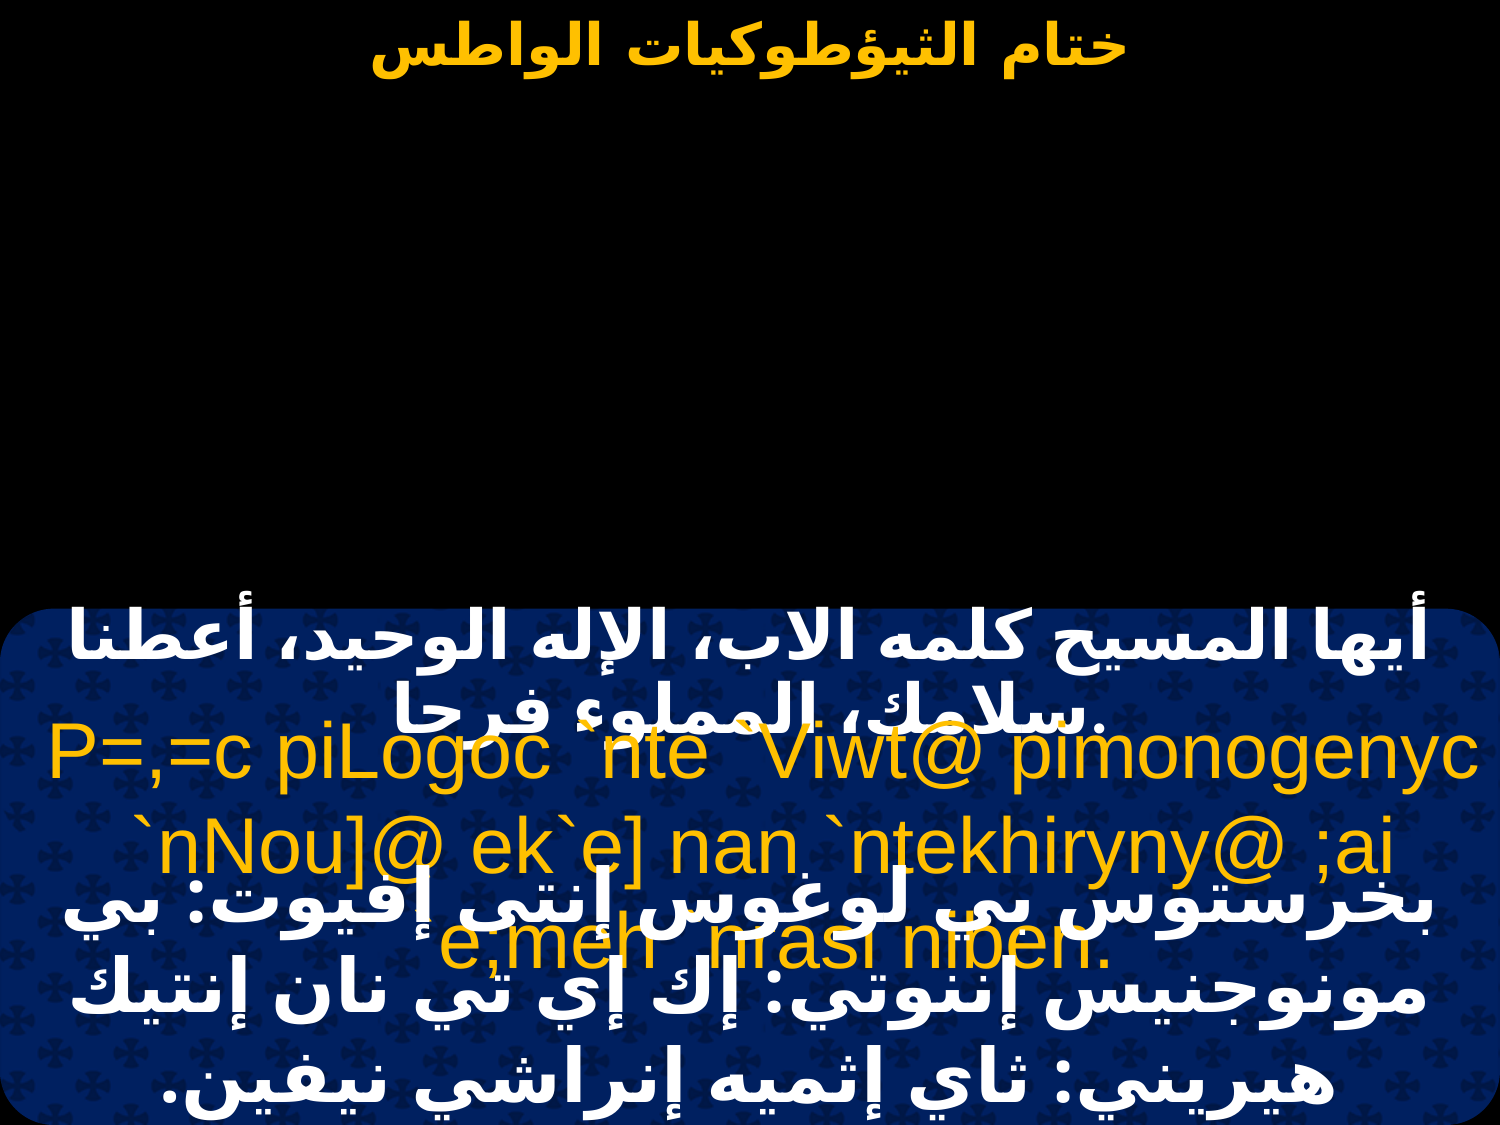

أيها المسيح كلمه الاب، الإله الوحيد، أعطنا سلامك، المملوء فرحا.
P=,=c piLogoc `nte `Viwt@ pimonogenyc `nNou]@ ek`e] nan `ntekhiryny@ ;ai `e;meh `nrasi niben.
بخرستوس بي لوغوس إنتى إفيوت: بي مونوجنيس إننوتي: إك إي تي نان إنتيك هيريني: ثاي إثميه إنراشي نيفين.